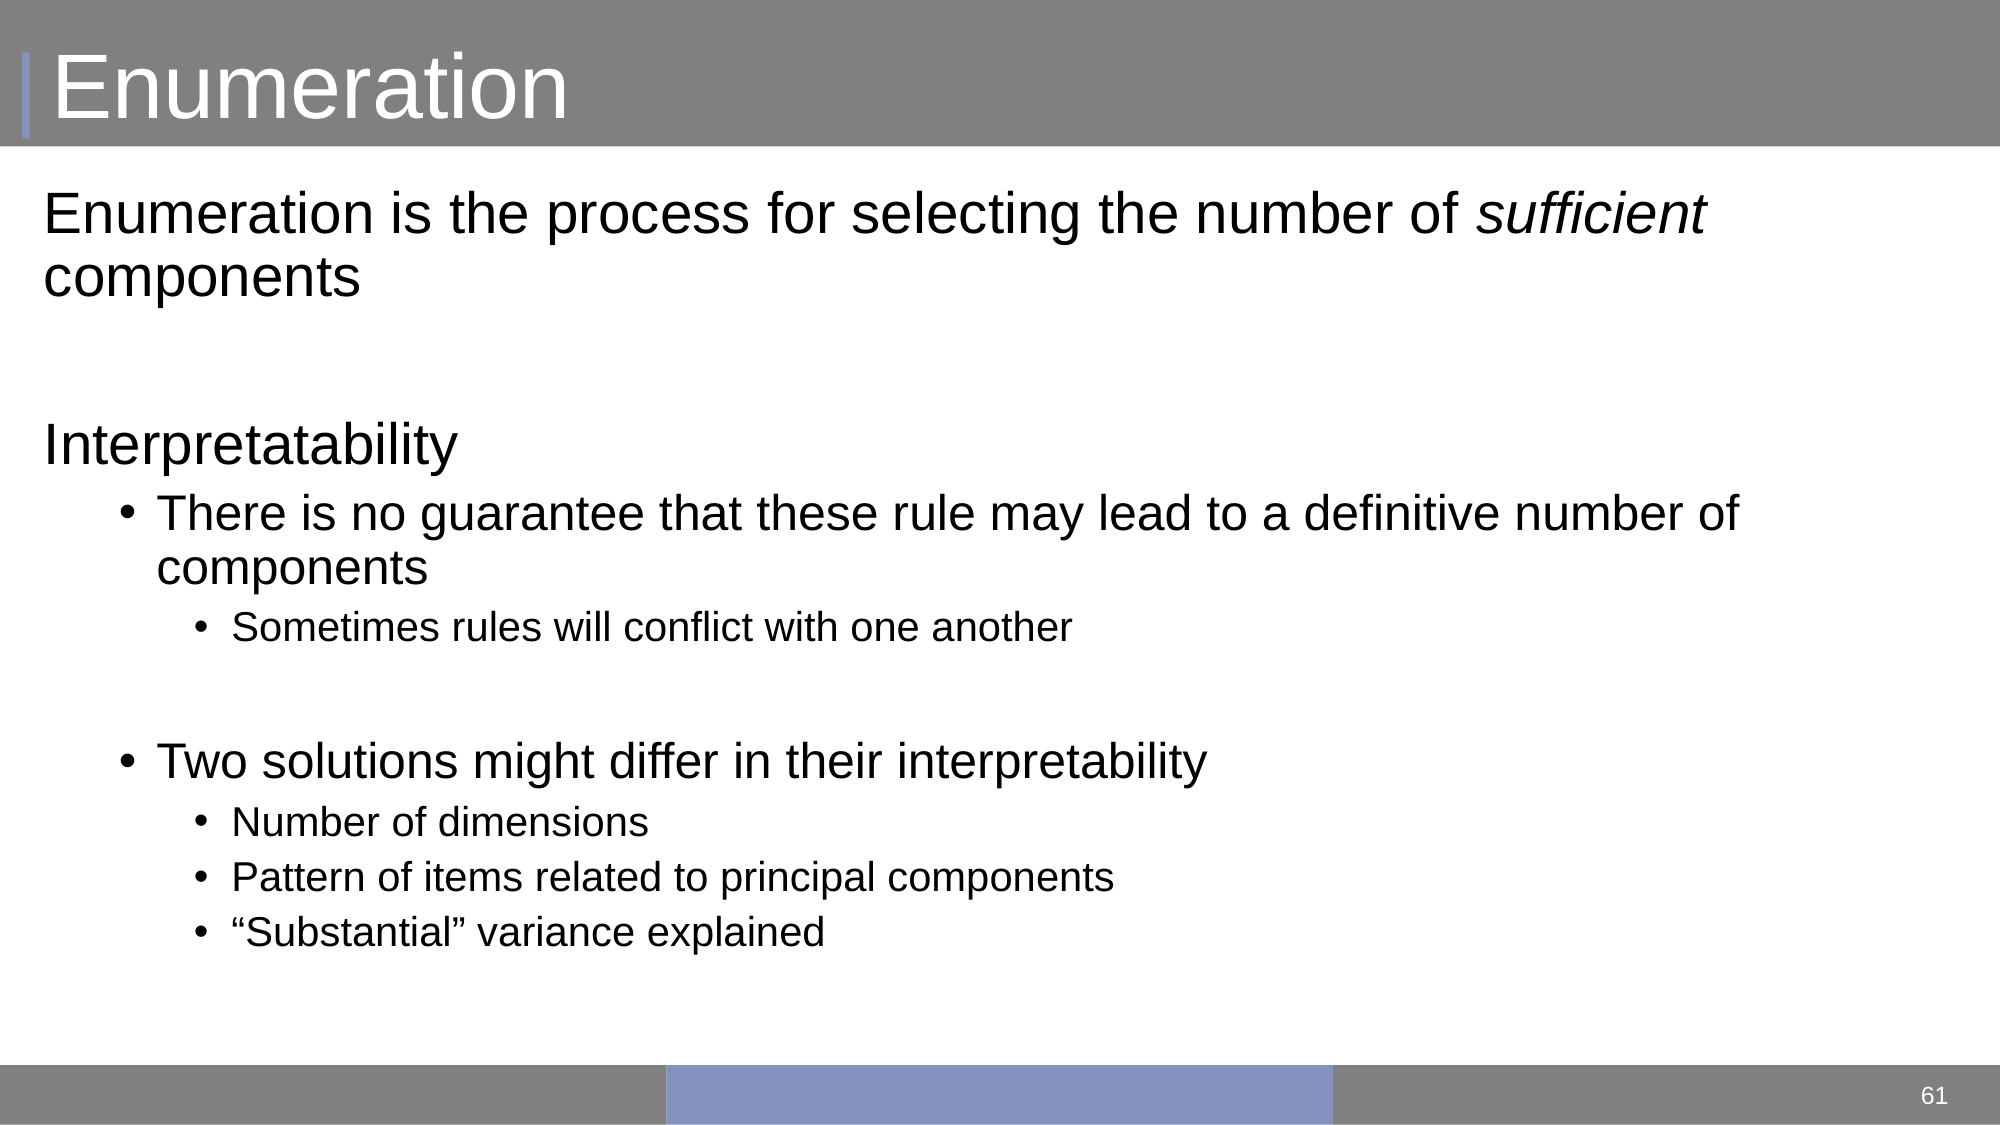

# Enumeration
Enumeration is the process for selecting the number of sufficient components

Interpretatability
There is no guarantee that these rule may lead to a definitive number of components
Sometimes rules will conflict with one another

Two solutions might differ in their interpretability
Number of dimensions
Pattern of items related to principal components
“Substantial” variance explained

61